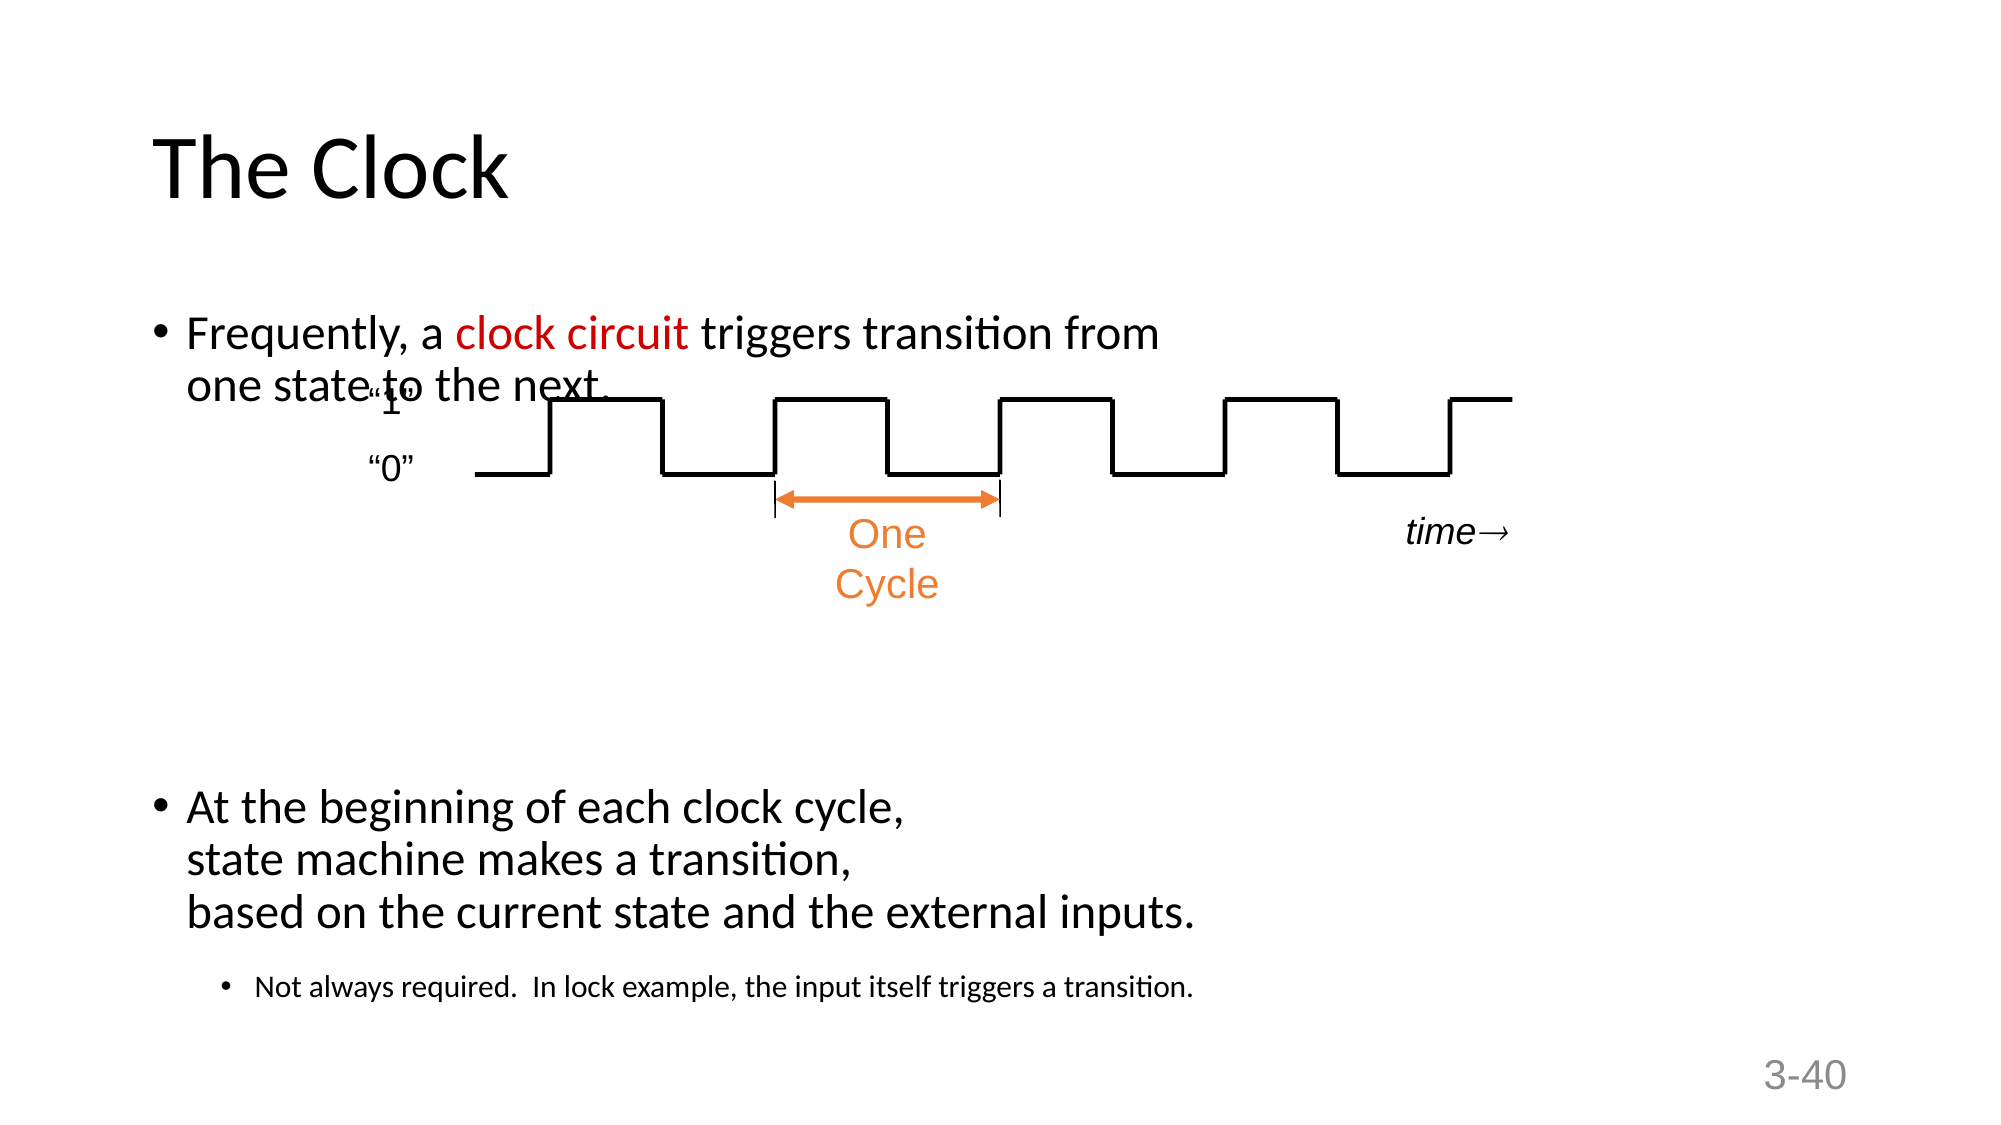

# The Clock
Frequently, a clock circuit triggers transition from
one state to the next.

At the beginning of each clock cycle,
state machine makes a transition,
based on the current state and the external inputs.
Not always required.  In lock example, the input itself triggers a transition.
“1”

“0”

One
Cycle
time→
3-40